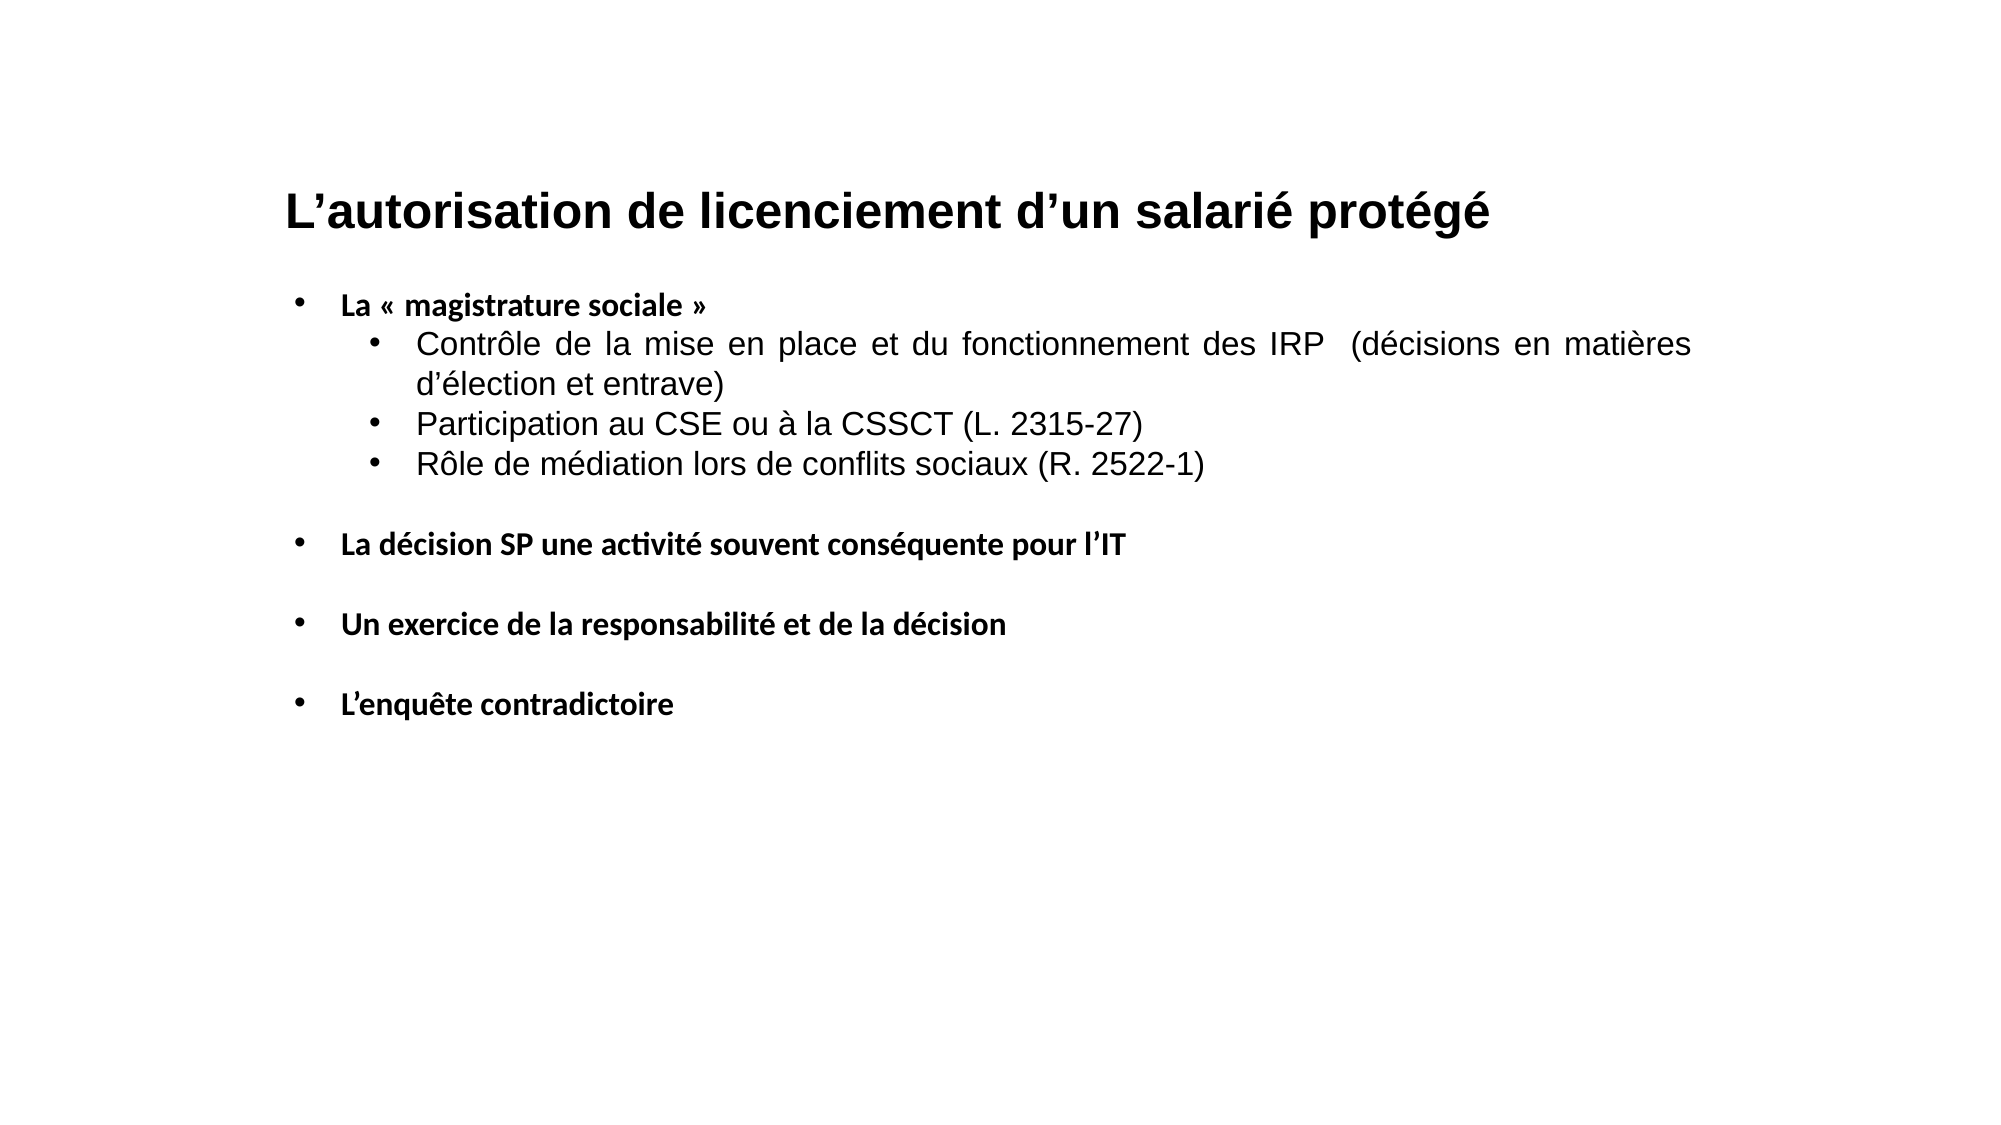

L’autorisation de licenciement d’un salarié protégé
La « magistrature sociale »
Contrôle de la mise en place et du fonctionnement des IRP  (décisions en matières d’élection et entrave)
Participation au CSE ou à la CSSCT (L. 2315-27)
Rôle de médiation lors de conflits sociaux (R. 2522-1)

La décision SP une activité souvent conséquente pour l’IT

Un exercice de la responsabilité et de la décision

L’enquête contradictoire